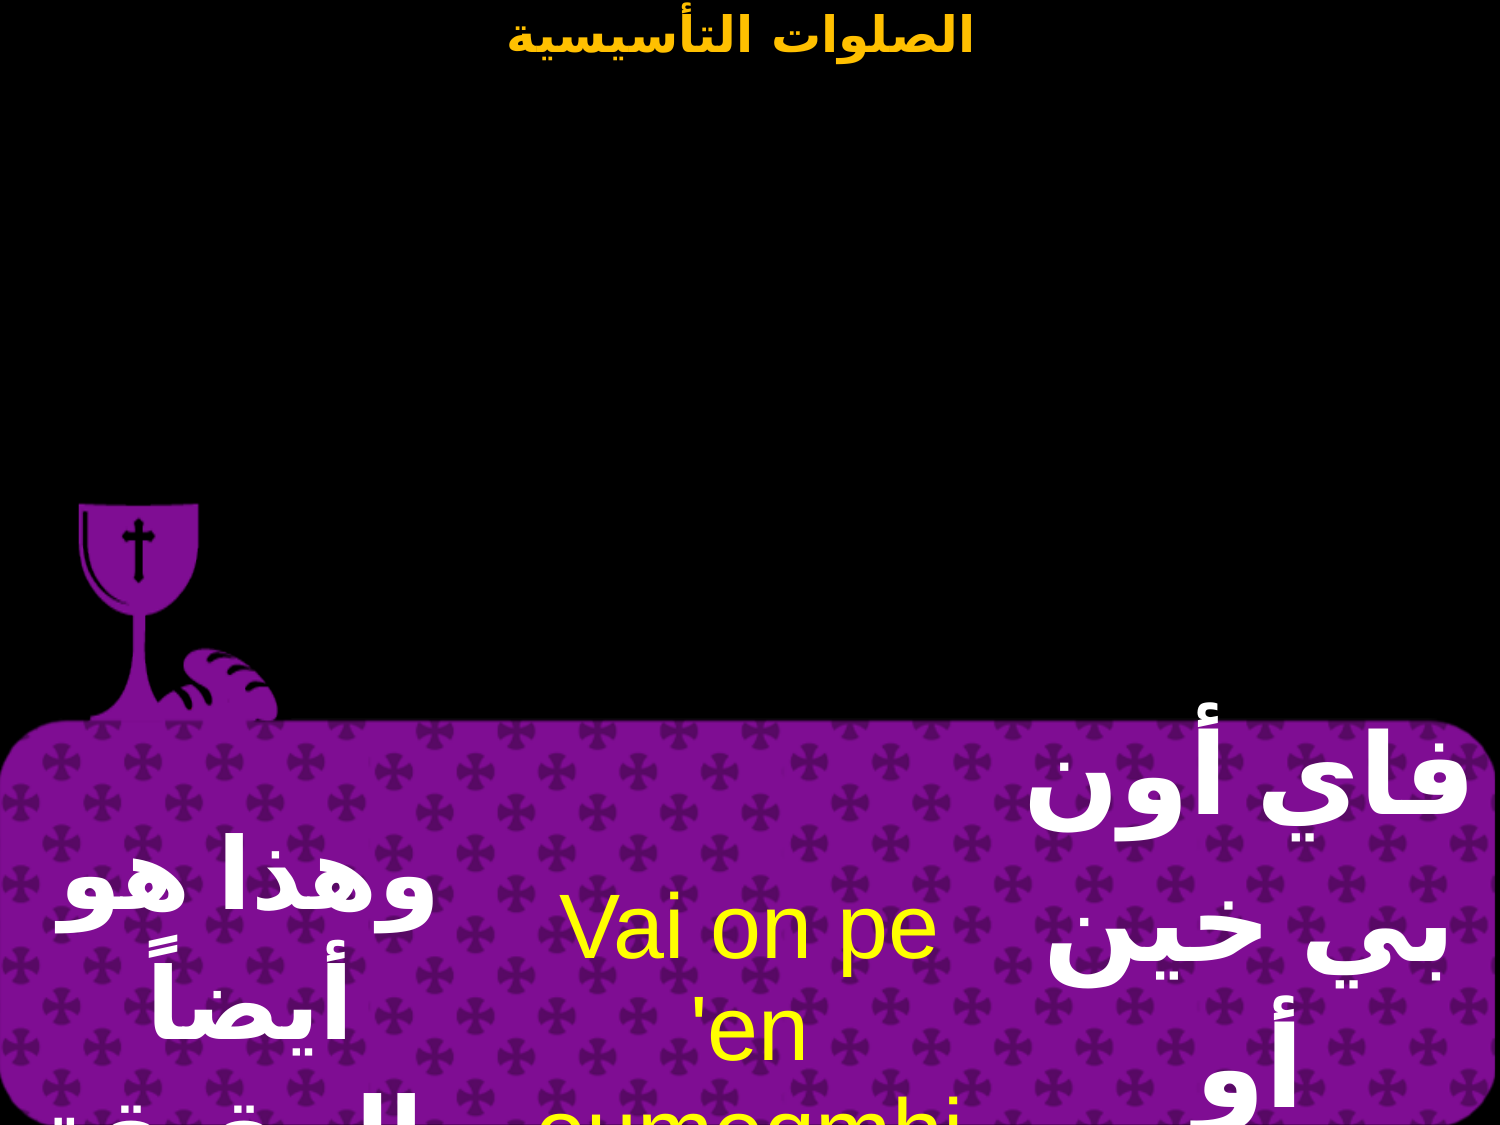

| وهذا هو أيضاً بالحقيقة آمين | Vai on pe 'en oumeqmhi `amhn | فاي أون بي خين أو ميثمي آمين |
| --- | --- | --- |